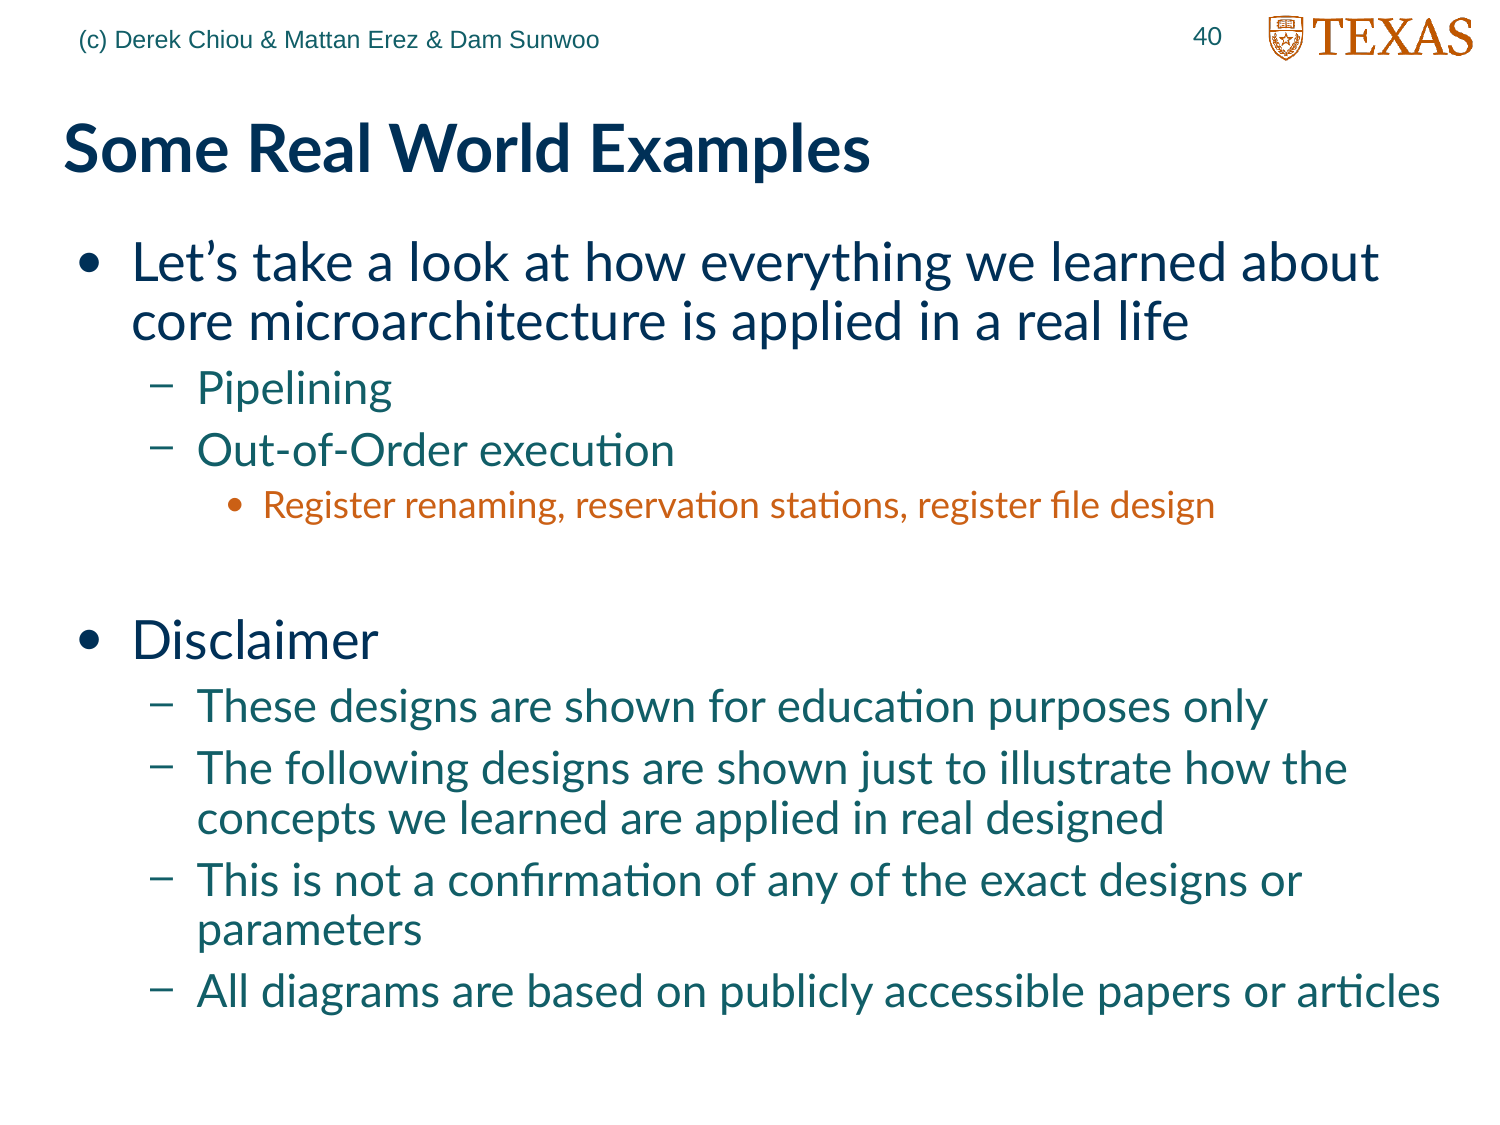

40
(c) Derek Chiou & Mattan Erez & Dam Sunwoo
# Some Real World Examples
Let’s take a look at how everything we learned about core microarchitecture is applied in a real life
Pipelining
Out-of-Order execution
Register renaming, reservation stations, register file design

Disclaimer
These designs are shown for education purposes only
The following designs are shown just to illustrate how the concepts we learned are applied in real designed
This is not a confirmation of any of the exact designs or parameters
All diagrams are based on publicly accessible papers or articles